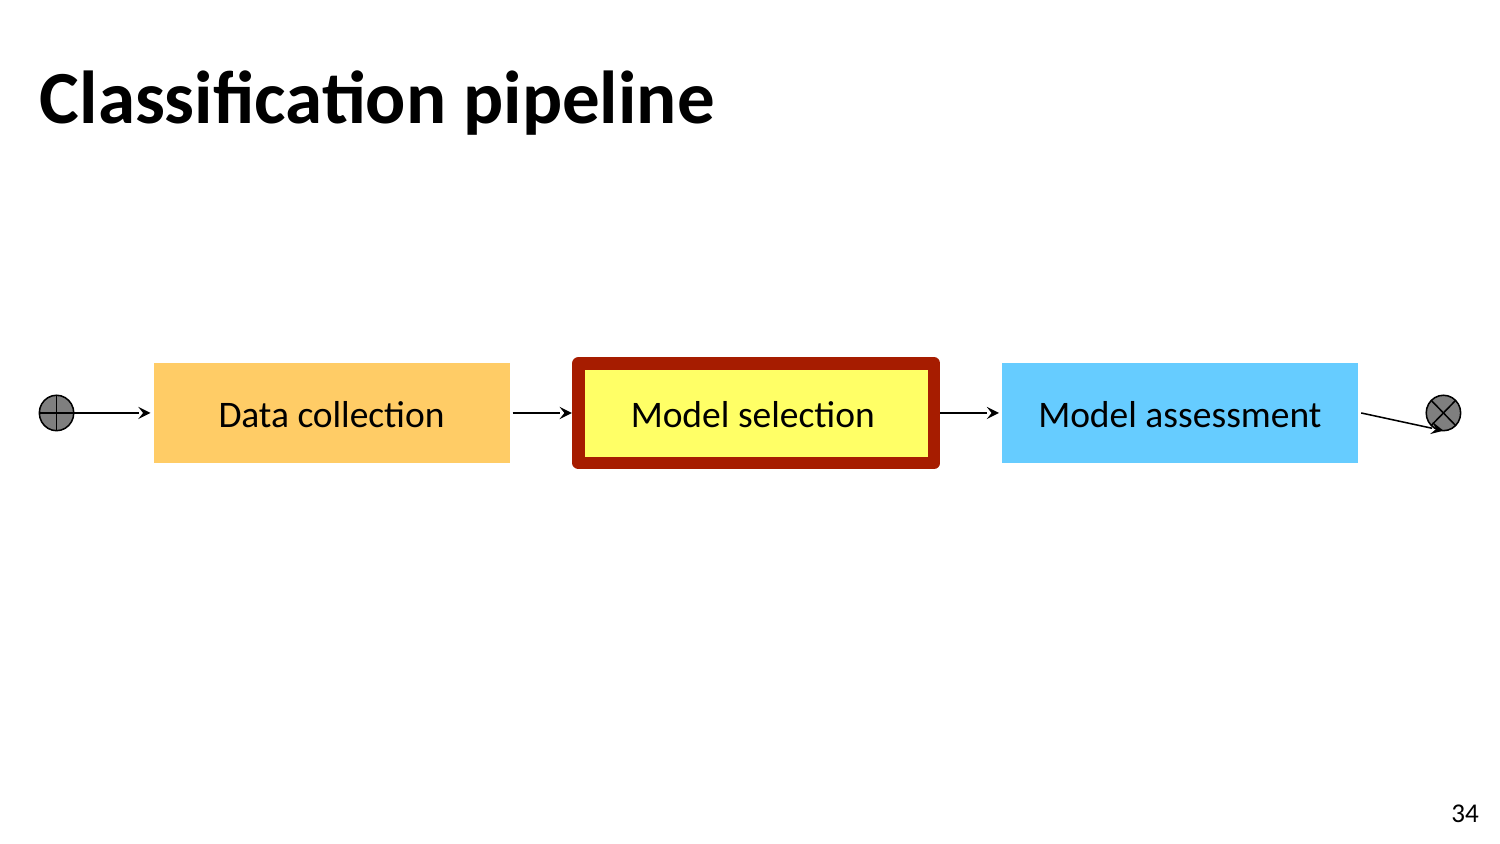

# Classification pipeline
Data collection
Model selection
Model assessment

34